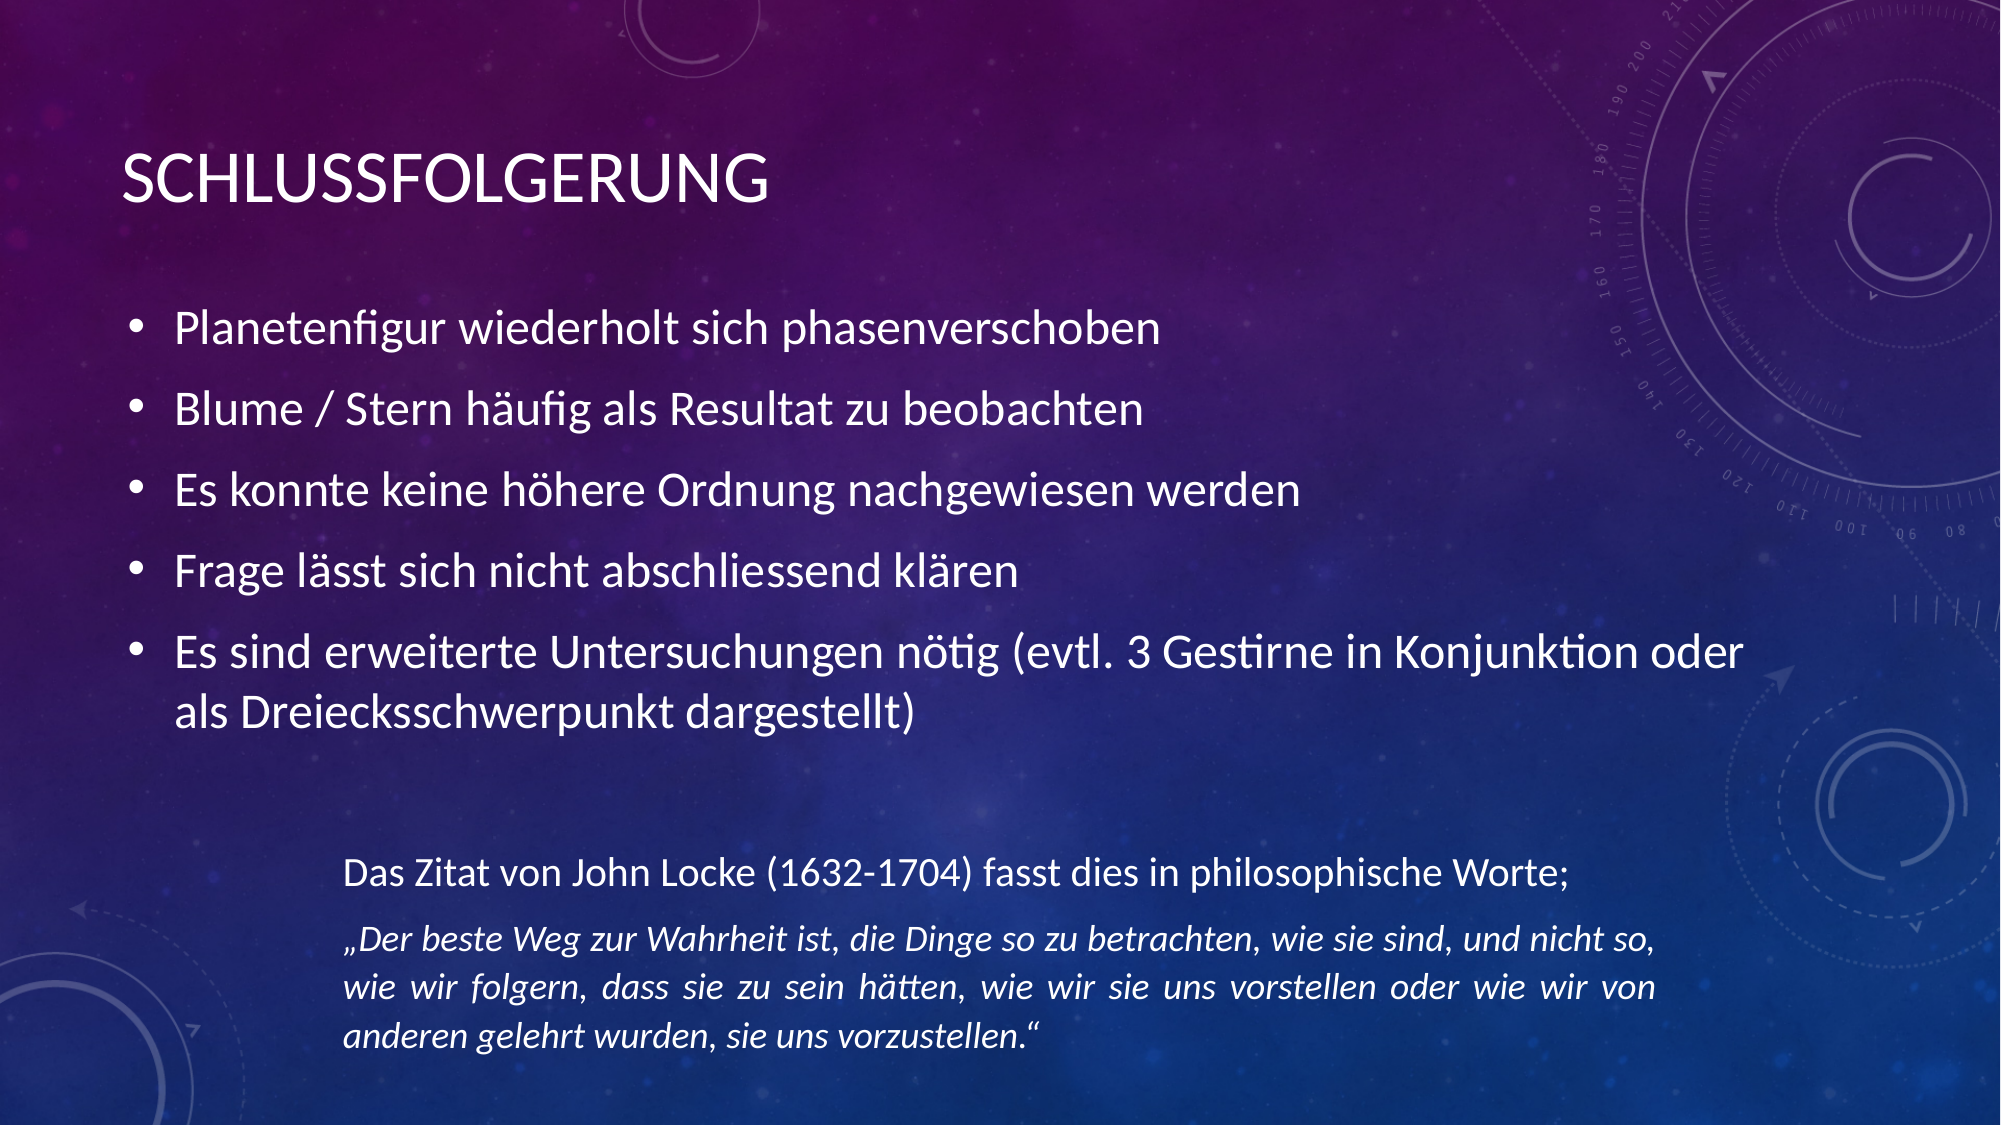

# Schlussfolgerung
Planetenfigur wiederholt sich phasenverschoben
Blume / Stern häufig als Resultat zu beobachten
Es konnte keine höhere Ordnung nachgewiesen werden
Frage lässt sich nicht abschliessend klären
Es sind erweiterte Untersuchungen nötig (evtl. 3 Gestirne in Konjunktion oder als Dreiecksschwerpunkt dargestellt)
Das Zitat von John Locke (1632-1704) fasst dies in philosophische Worte;
„Der beste Weg zur Wahrheit ist, die Dinge so zu betrachten, wie sie sind, und nicht so, wie wir folgern, dass sie zu sein hätten, wie wir sie uns vorstellen oder wie wir von anderen gelehrt wurden, sie uns vorzustellen.“